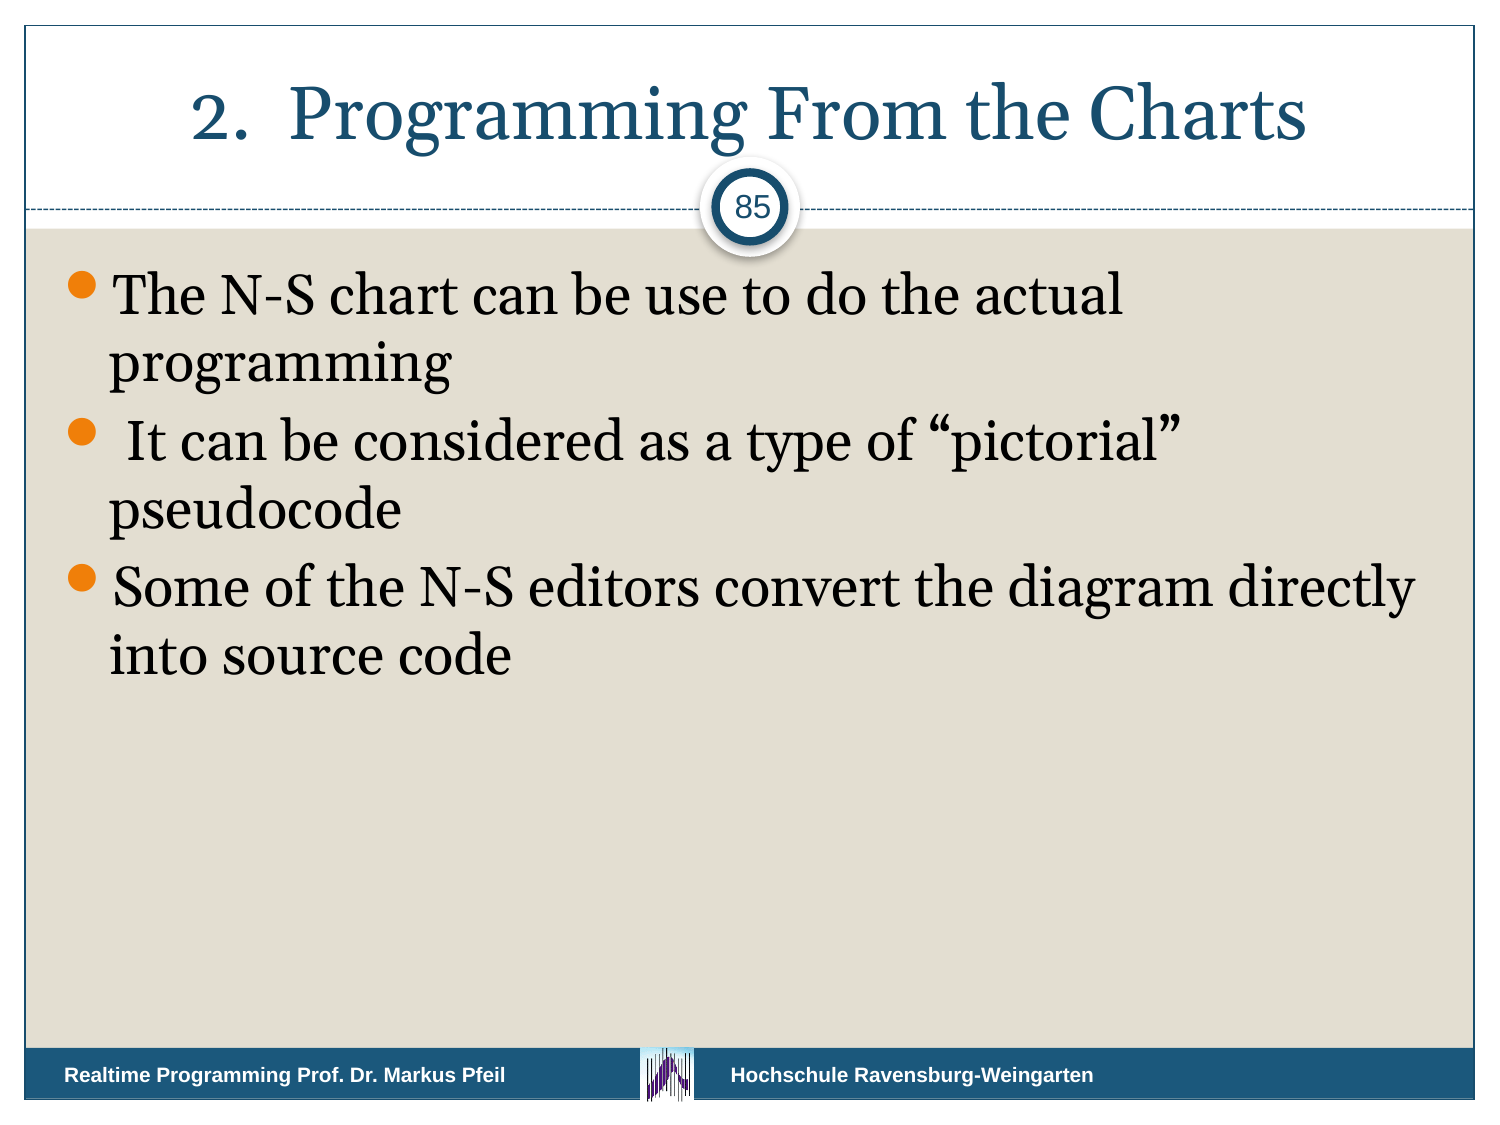

# 2.  Programming From the Charts
85
The N-S chart can be use to do the actual programming
 It can be considered as a type of “pictorial” pseudocode
Some of the N-S editors convert the diagram directly into source code
Realtime Programming Prof. Dr. Markus Pfeil